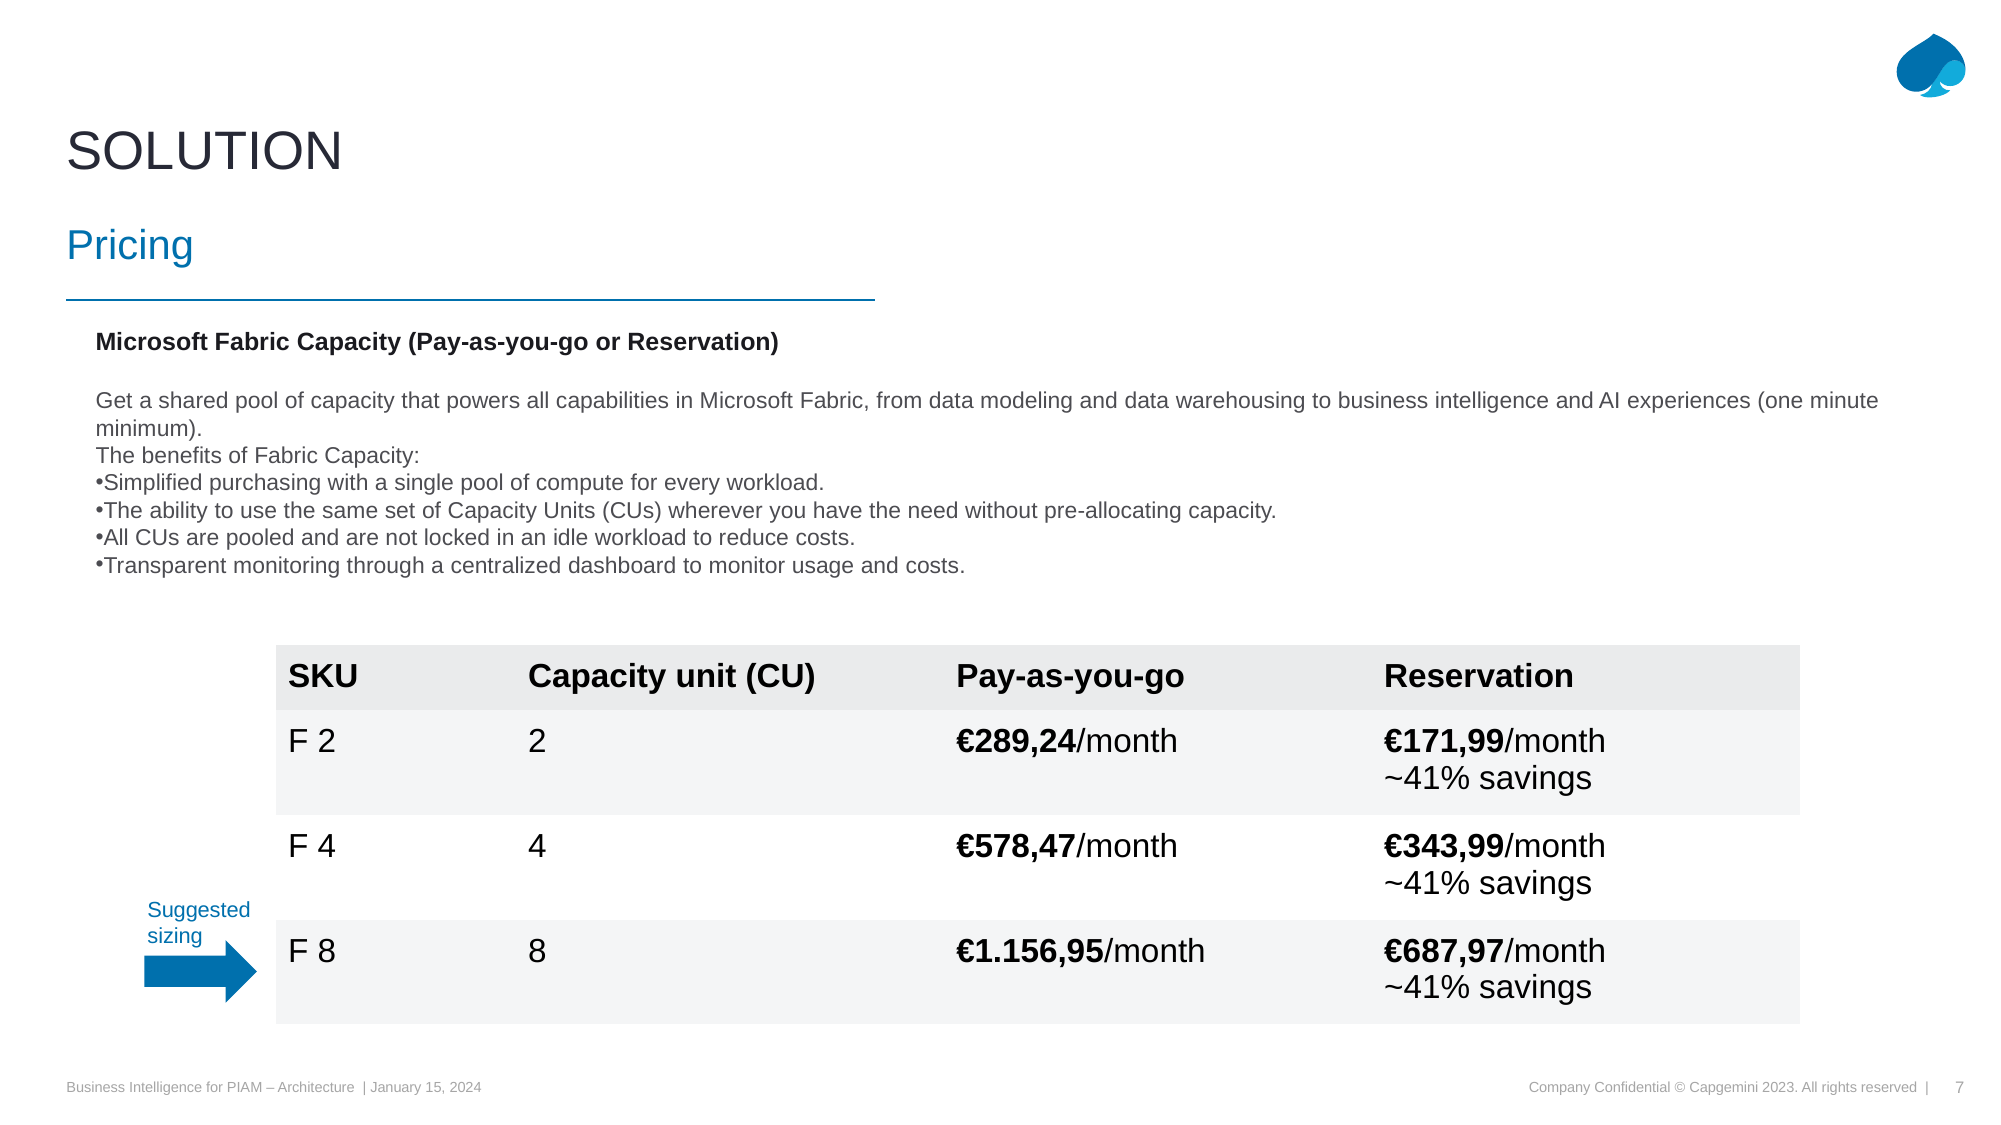

# Solution
Pricing
Microsoft Fabric Capacity (Pay-as-you-go or Reservation)

Get a shared pool of capacity that powers all capabilities in Microsoft Fabric, from data modeling and data warehousing to business intelligence and AI experiences (one minute minimum).
The benefits of Fabric Capacity:
Simplified purchasing with a single pool of compute for every workload.
The ability to use the same set of Capacity Units (CUs) wherever you have the need without pre-allocating capacity.
All CUs are pooled and are not locked in an idle workload to reduce costs.
Transparent monitoring through a centralized dashboard to monitor usage and costs.

| SKU | Capacity unit (CU) | Pay-as-you-go | Reservation |
| --- | --- | --- | --- |
| F 2 | 2 | €289,24/month | €171,99/month ~41% savings |
| F 4 | 4 | €578,47/month | €343,99/month ~41% savings |
| F 8 | 8 | €1.156,95/month | €687,97/month ~41% savings |
Suggested sizing